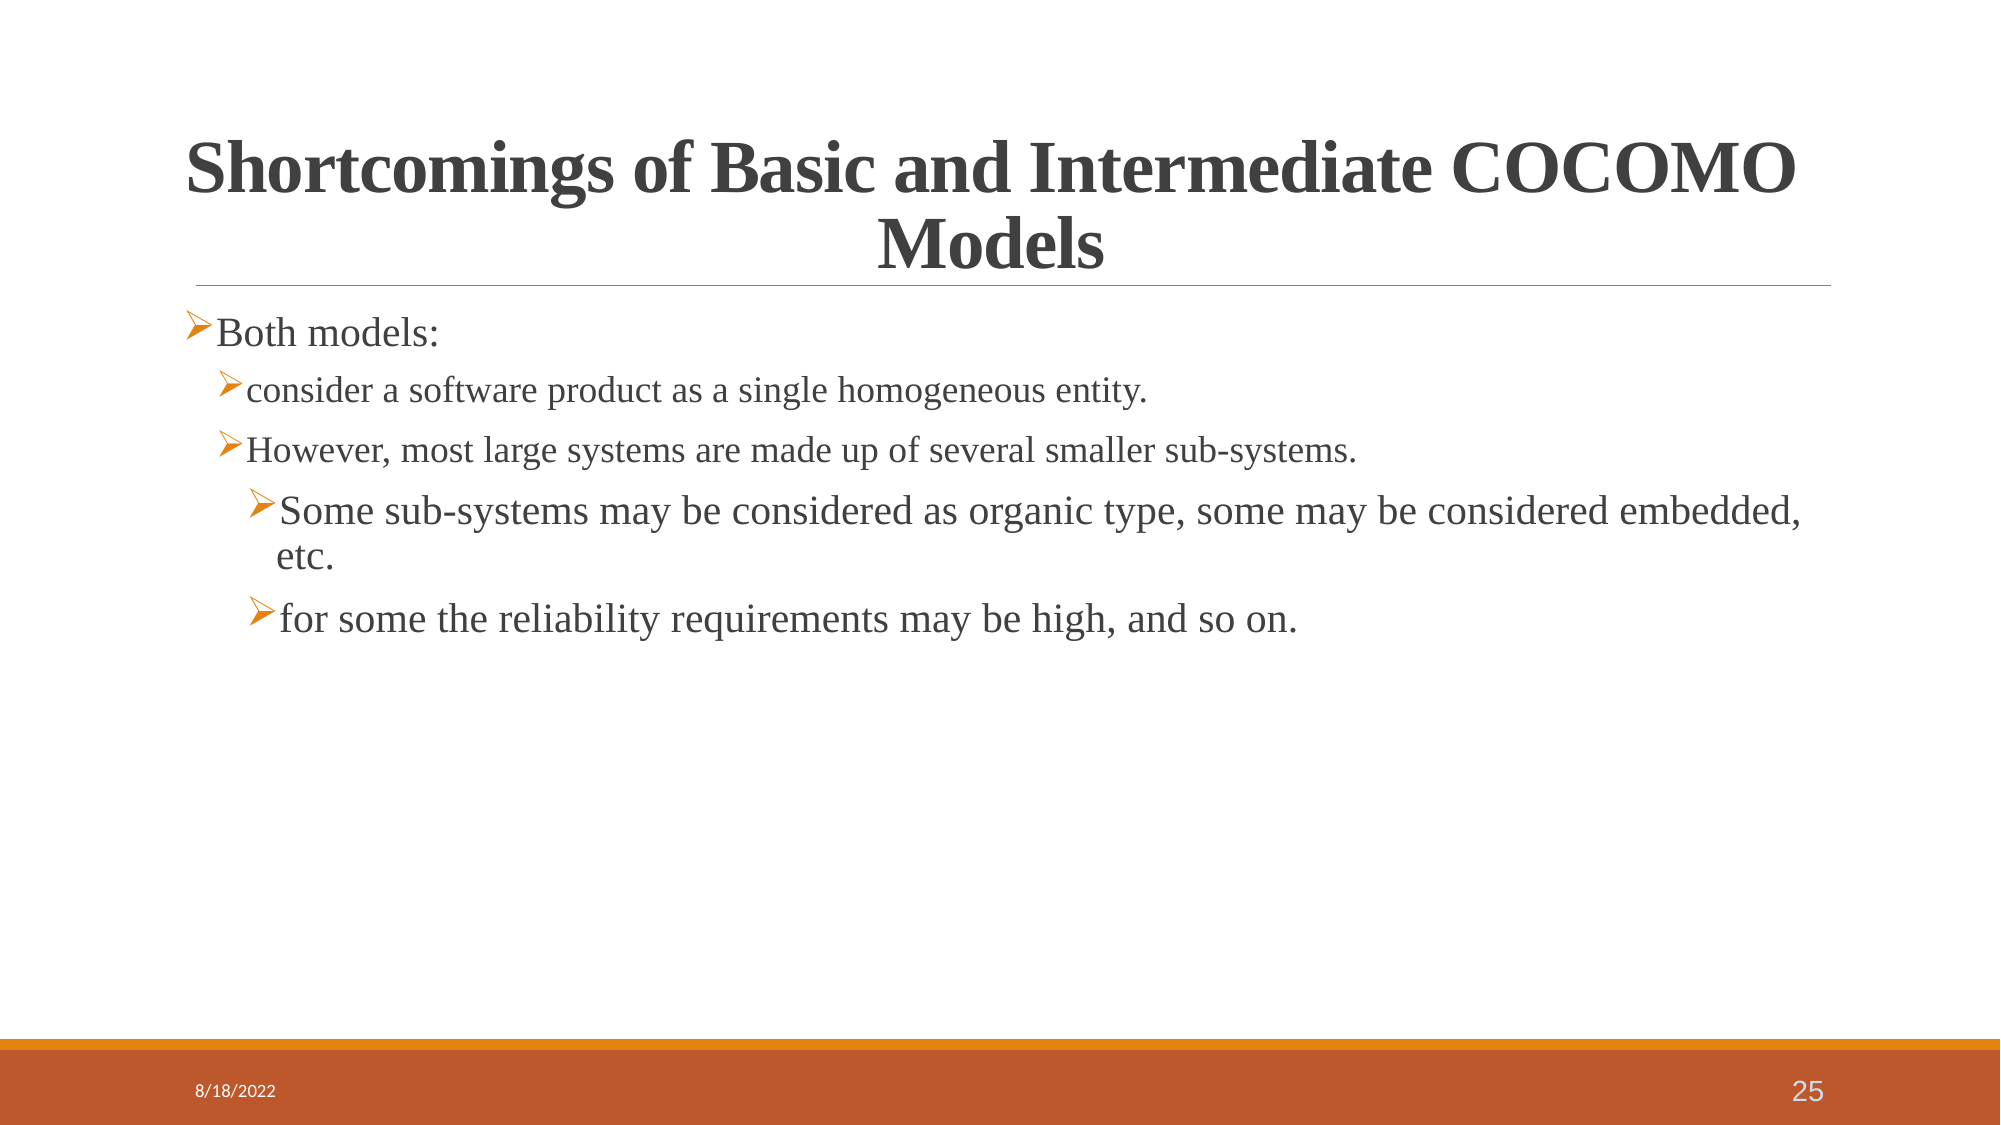

# Shortcomings of Basic and Intermediate COCOMO Models
Both models:
consider a software product as a single homogeneous entity.
However, most large systems are made up of several smaller sub-systems.
Some sub-systems may be considered as organic type, some may be considered embedded, etc.
for some the reliability requirements may be high, and so on.
8/18/2022
25